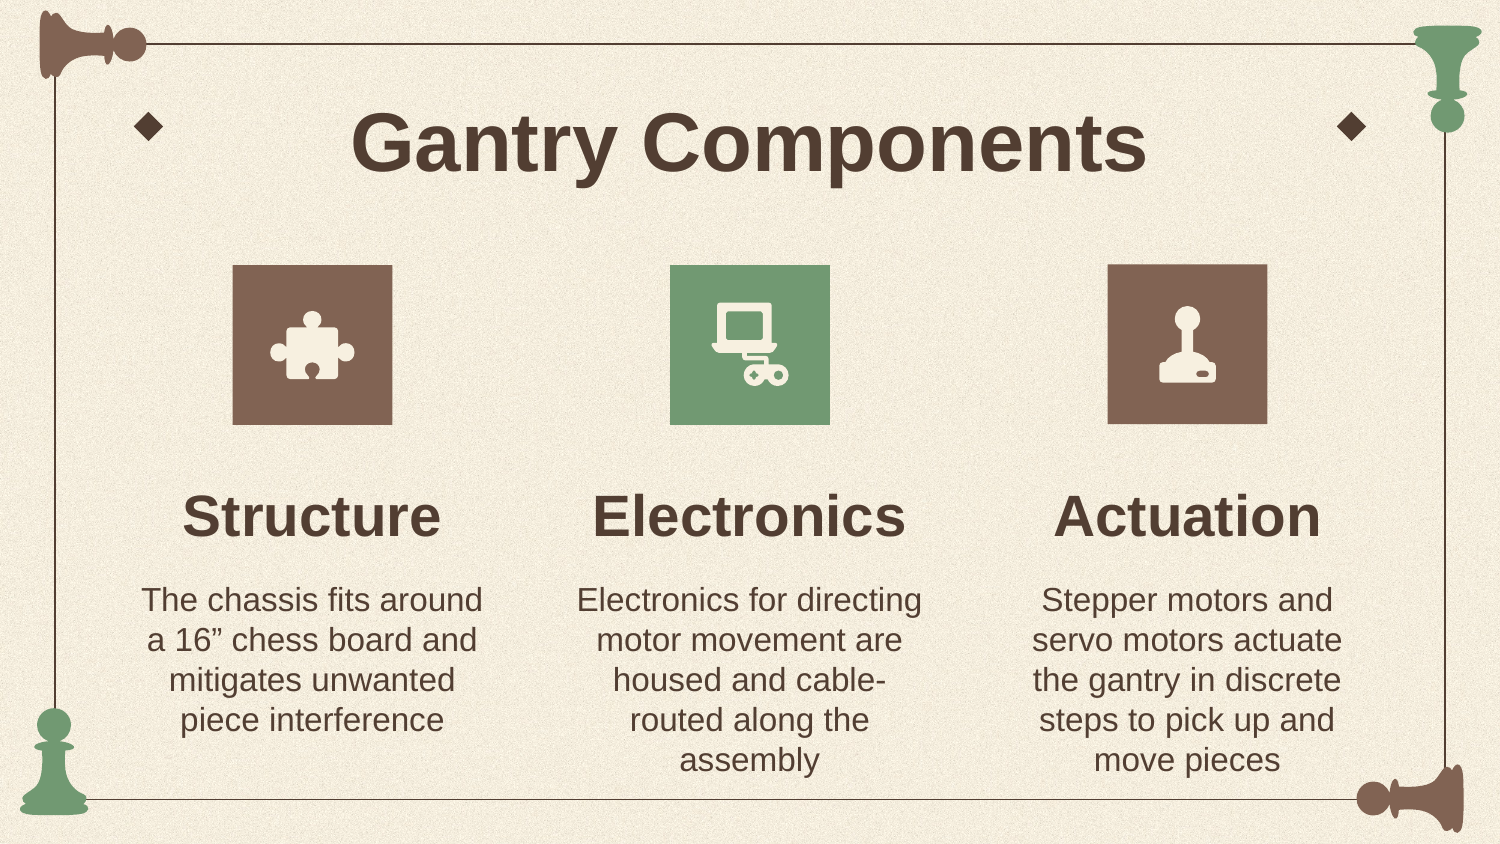

# Gantry Components

Structure
Electronics
Actuation
The chassis fits around a 16” chess board and mitigates unwanted piece interference
Electronics for directing motor movement are housed and cable-routed along the assembly
Stepper motors and servo motors actuate the gantry in discrete steps to pick up and move pieces